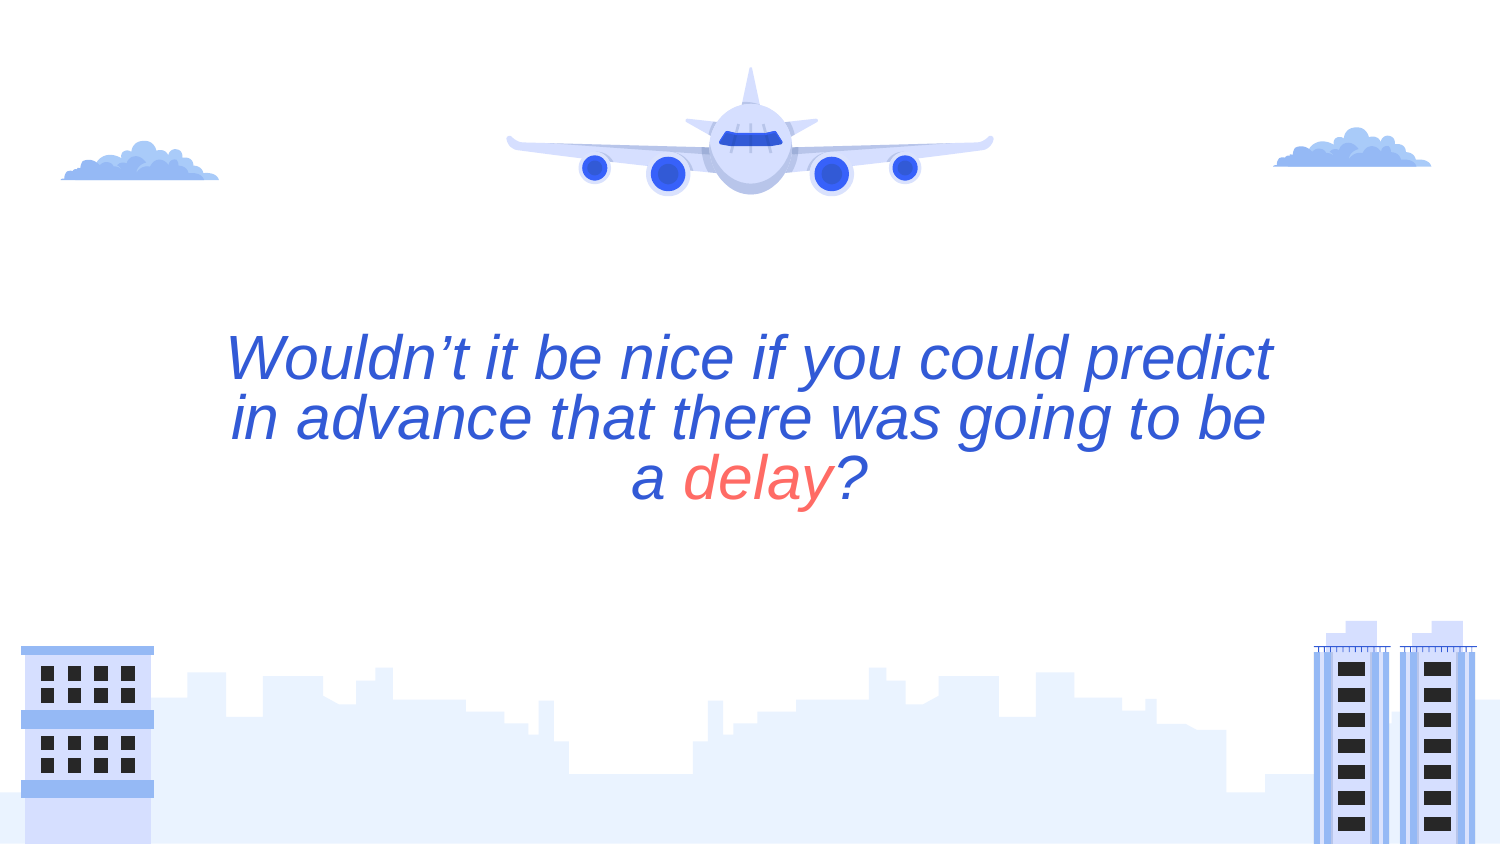

# Wouldn’t it be nice if you could predict in advance that there was going to be a delay?